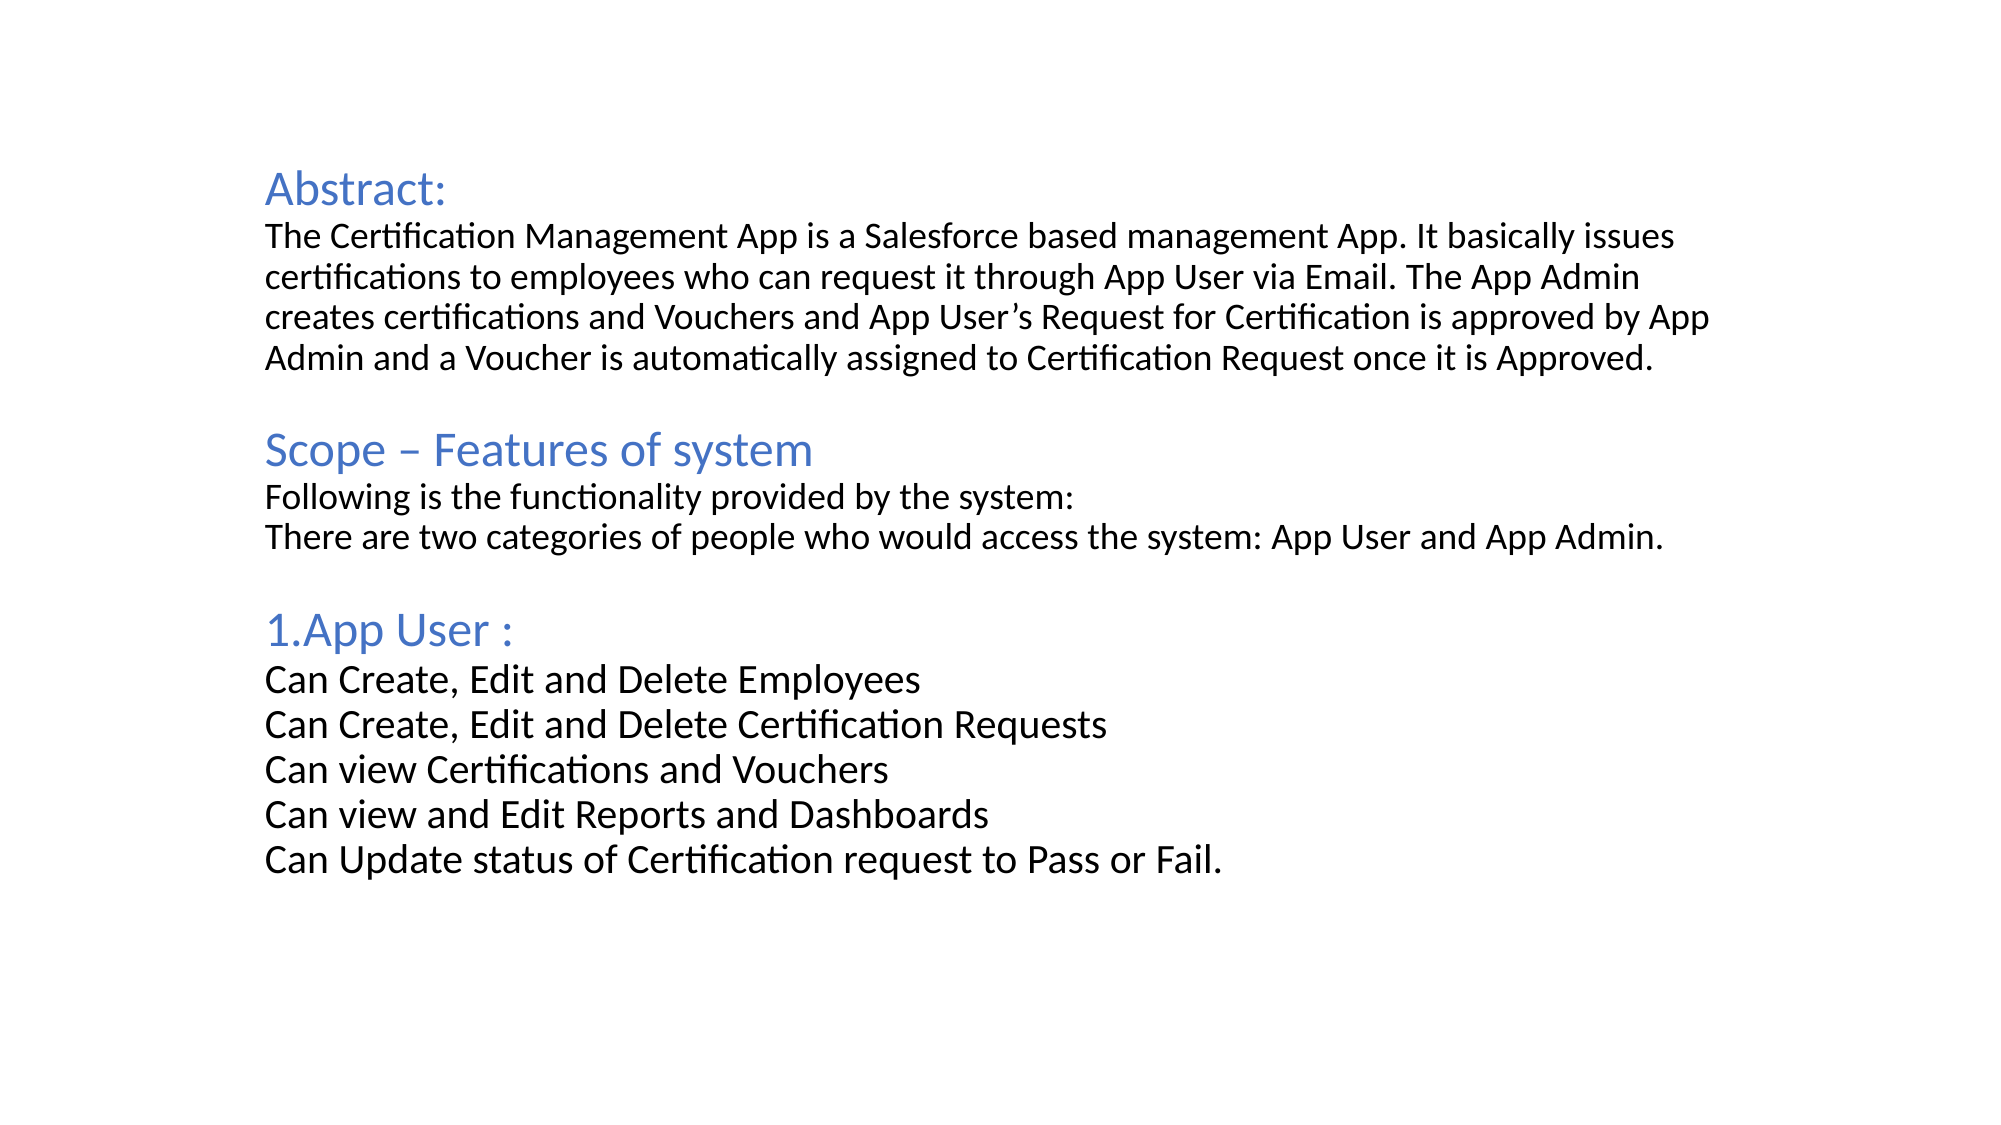

# Abstract: The Certification Management App is a Salesforce based management App. It basically issues certifications to employees who can request it through App User via Email. The App Admin creates certifications and Vouchers and App User’s Request for Certification is approved by App Admin and a Voucher is automatically assigned to Certification Request once it is Approved.   Scope – Features of system Following is the functionality provided by the system:  There are two categories of people who would access the system: App User and App Admin.   1.App User : Can Create, Edit and Delete Employees Can Create, Edit and Delete Certification Requests Can view Certifications and Vouchers Can view and Edit Reports and Dashboards Can Update status of Certification request to Pass or Fail.